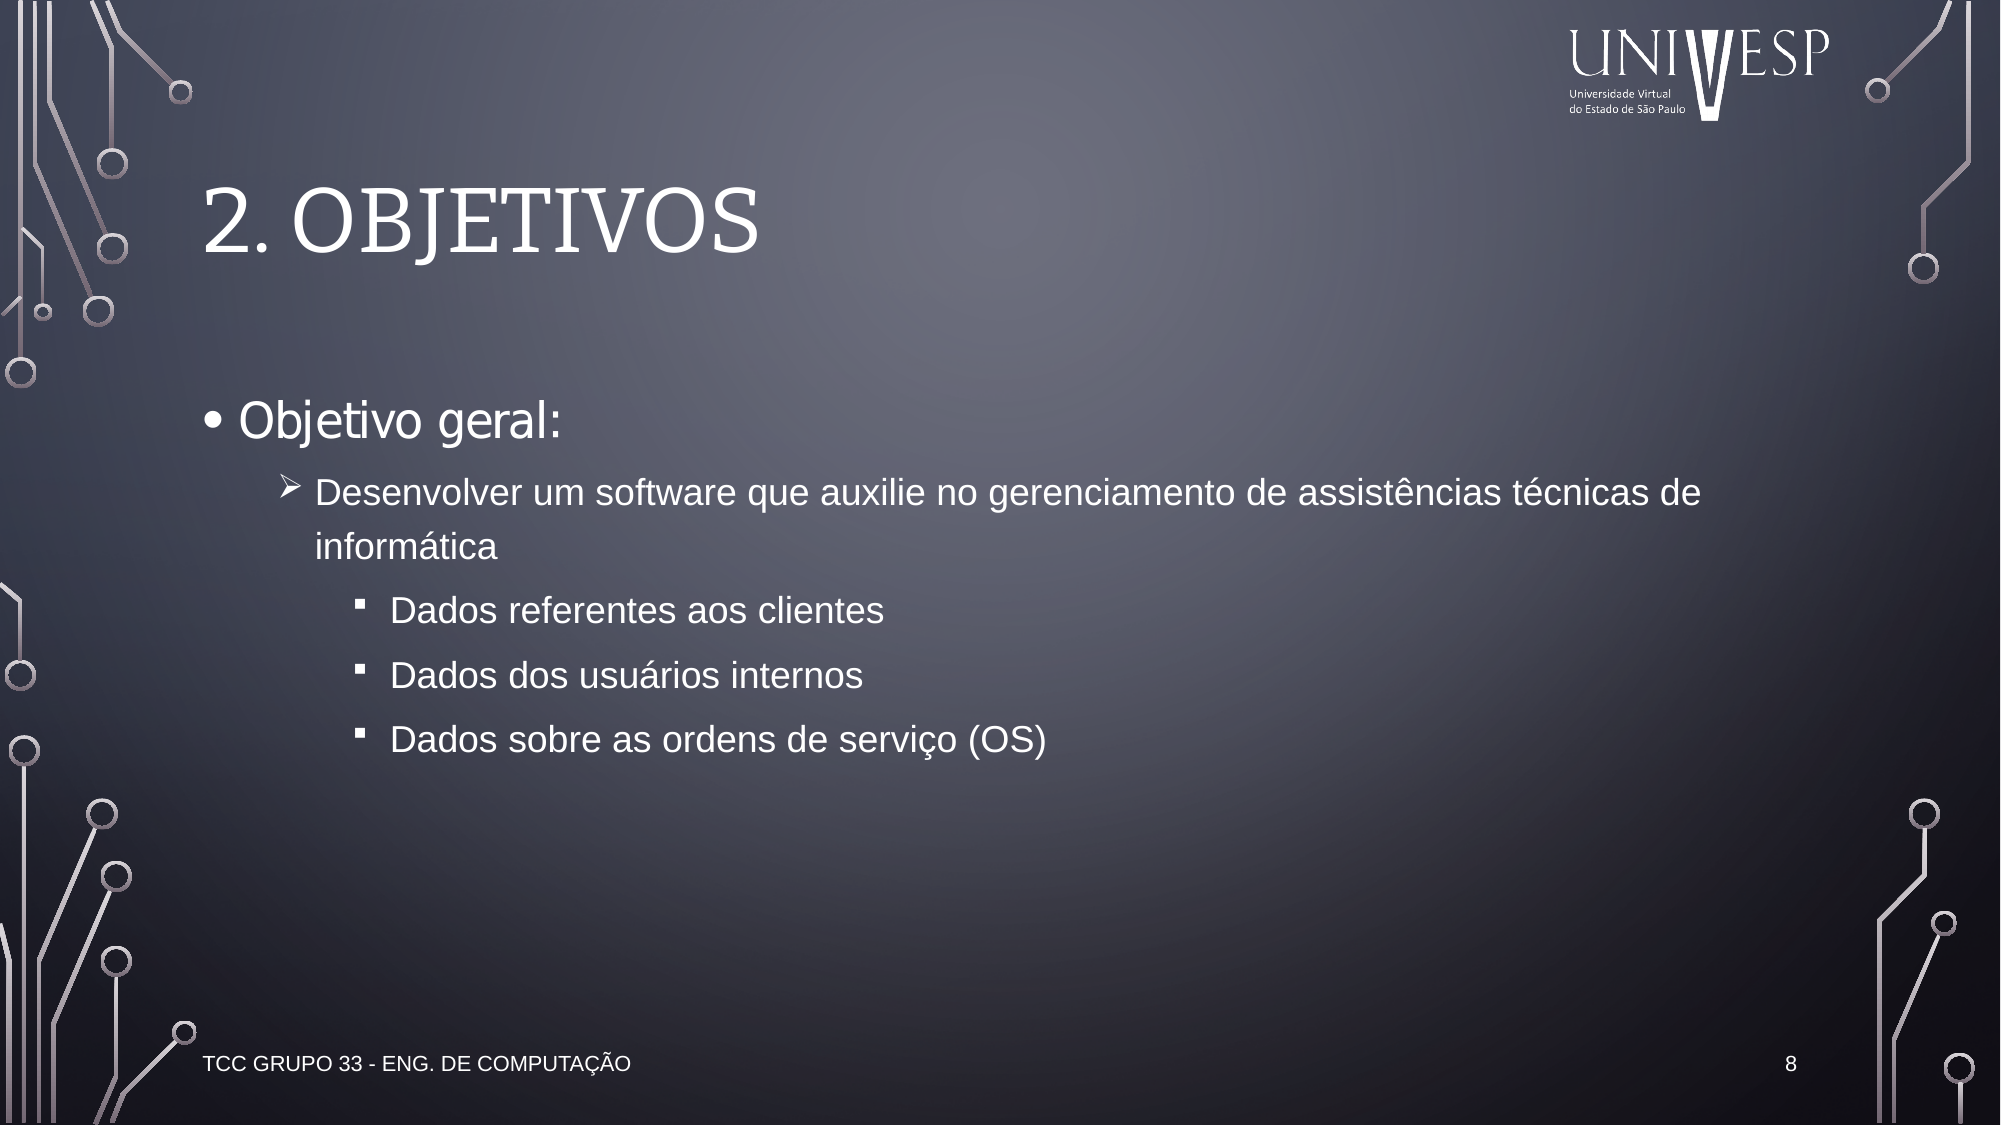

# 2. Objetivos
Objetivo geral:
Desenvolver um software que auxilie no gerenciamento de assistências técnicas de informática
Dados referentes aos clientes
Dados dos usuários internos
Dados sobre as ordens de serviço (OS)
8
TCC Grupo 33 - Eng. de Computação